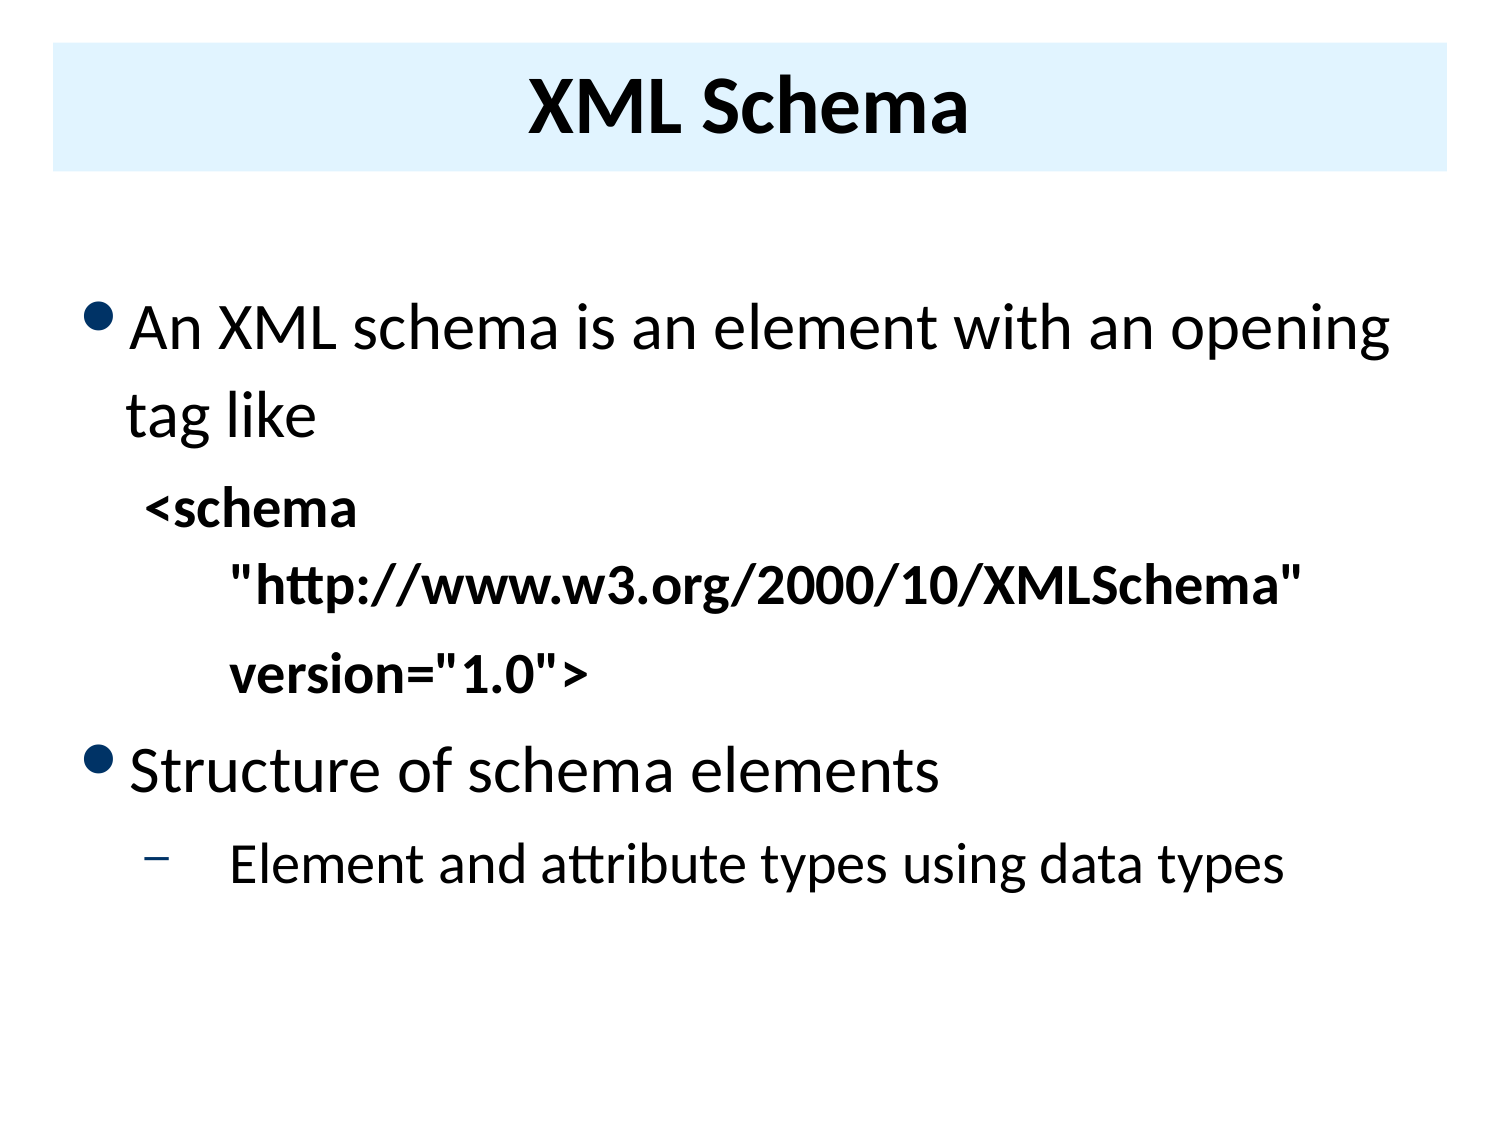

# XML Schema
An XML schema is an element with an opening tag like
<schema
"http://www.w3.org/2000/10/XMLSchema"
	version="1.0">
Structure of schema elements
Element and attribute types using data types